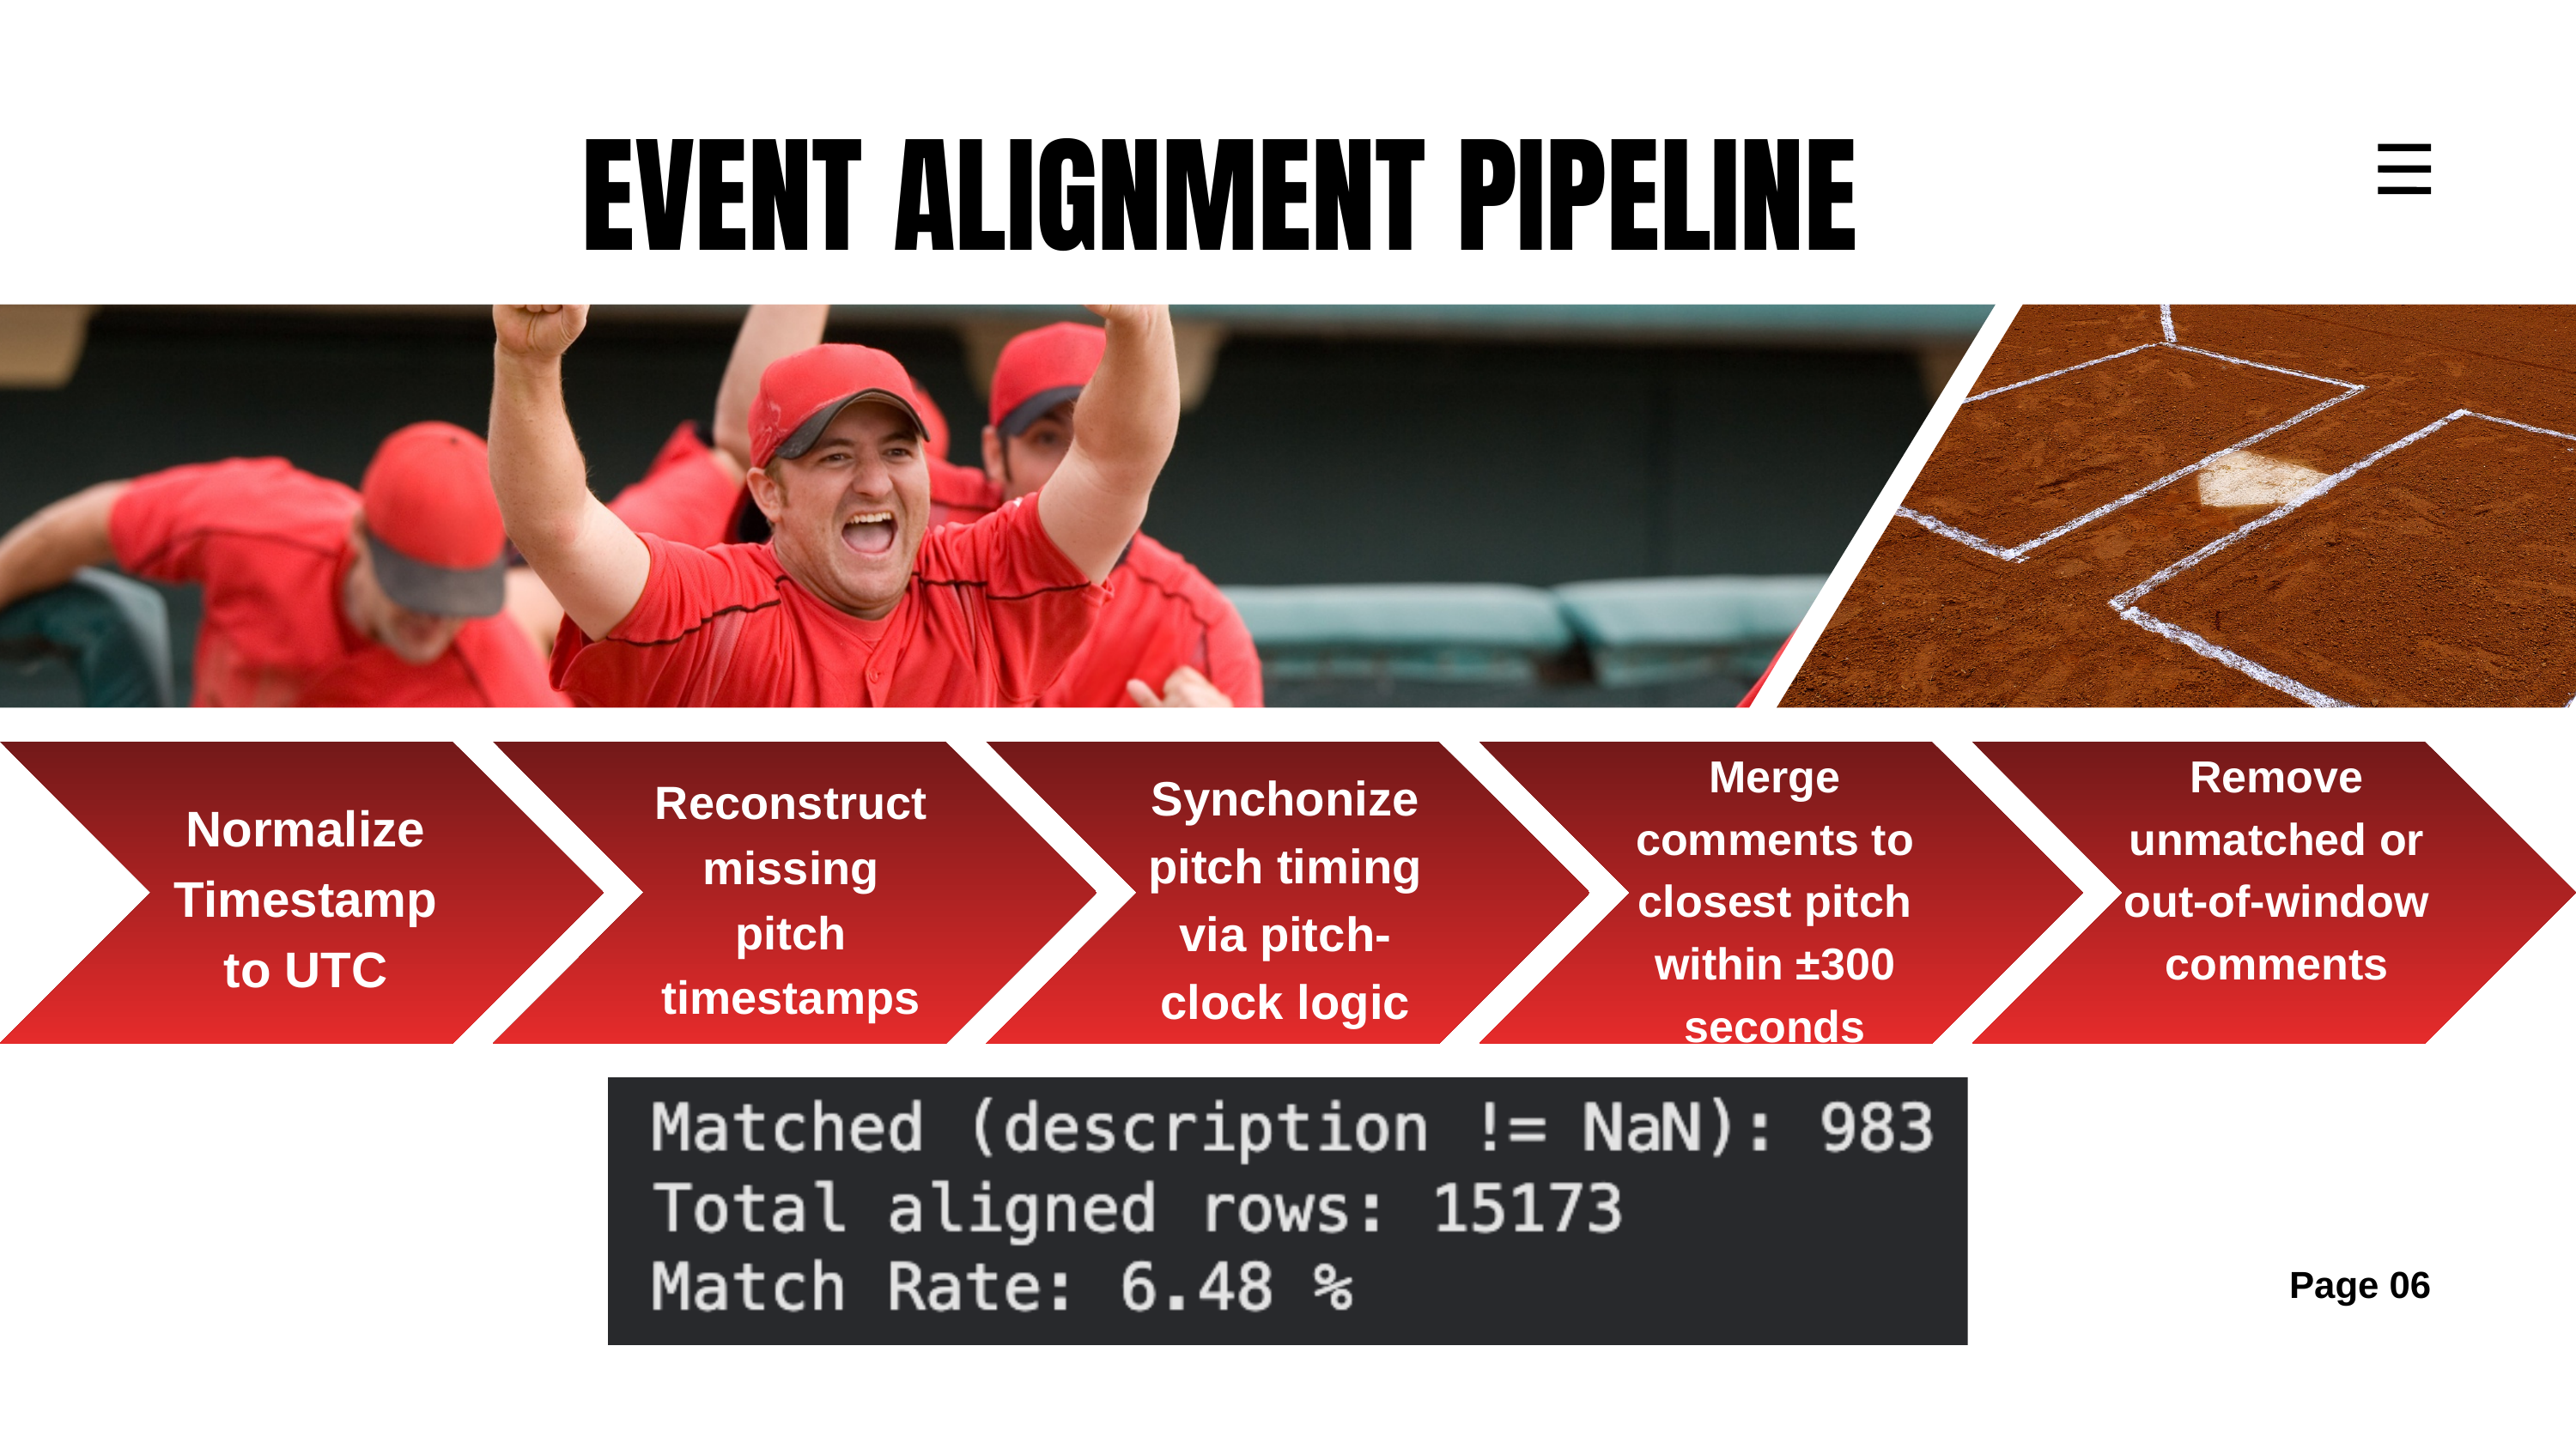

EVENT ALIGNMENT PIPELINE

Merge comments to closest pitch within ±300 seconds
Remove unmatched or out-of-window comments
Synchonize pitch timing via pitch-clock logic
Reconstruct missing pitch timestamps dynamically
Normalize Timestamp to UTC

Page 06